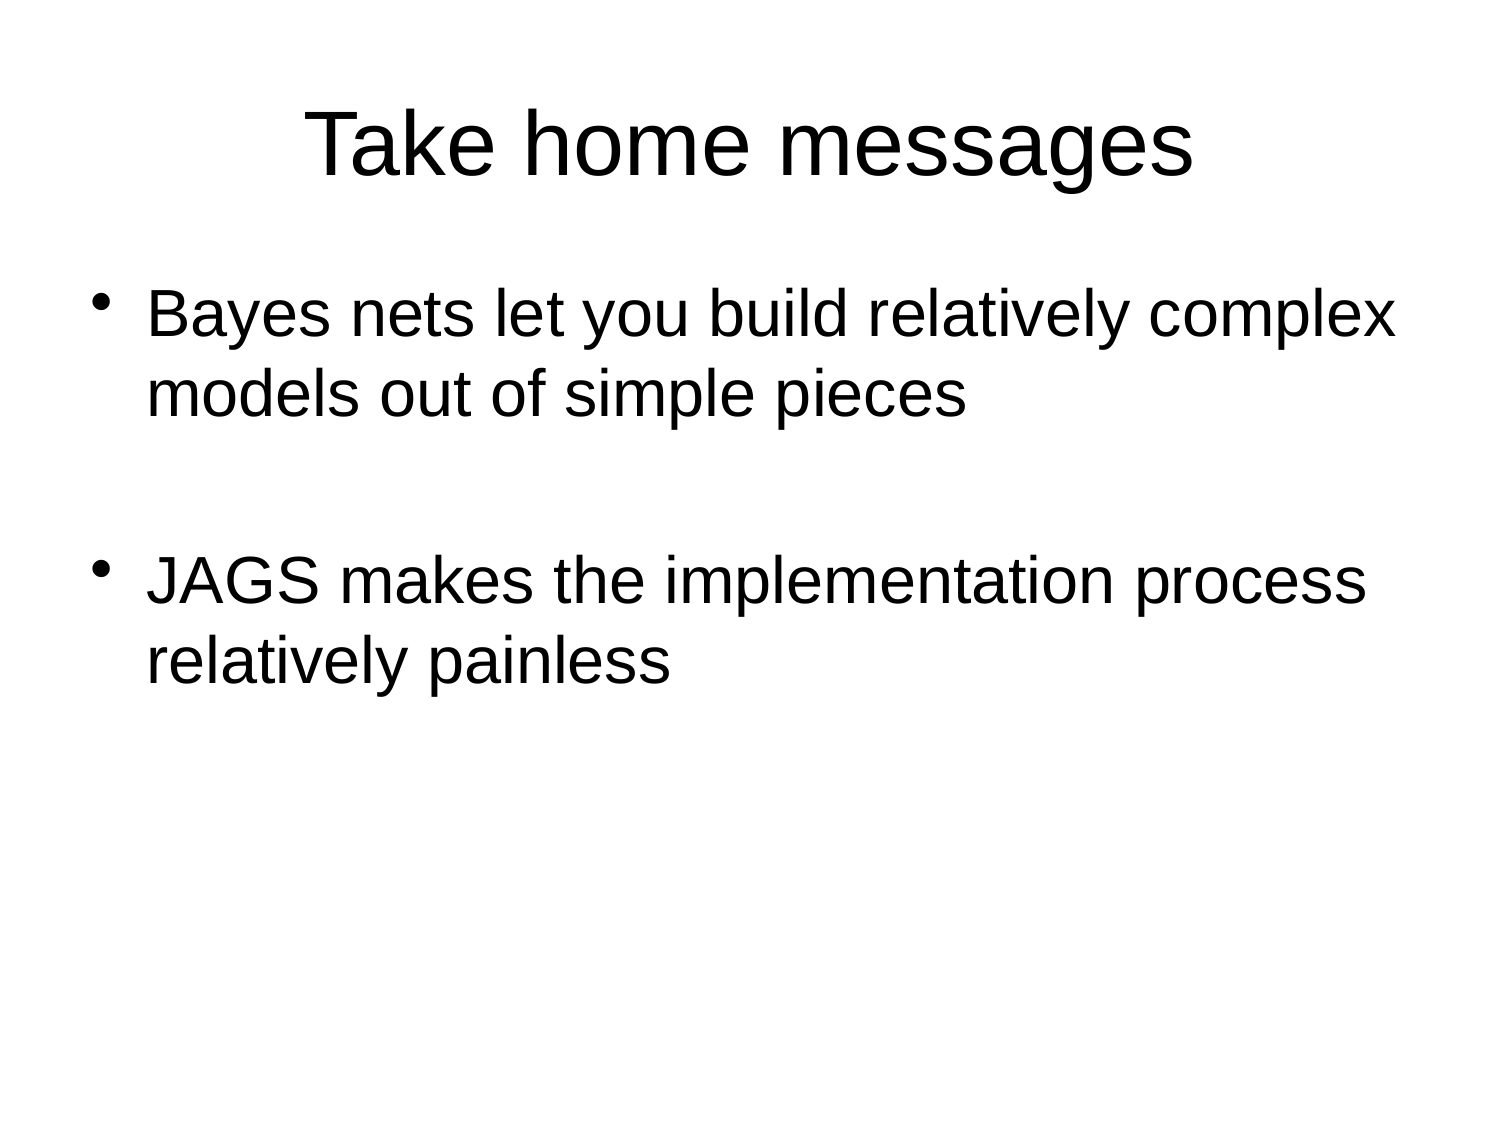

# Take home messages
Bayes nets let you build relatively complex models out of simple pieces

JAGS makes the implementation process relatively painless